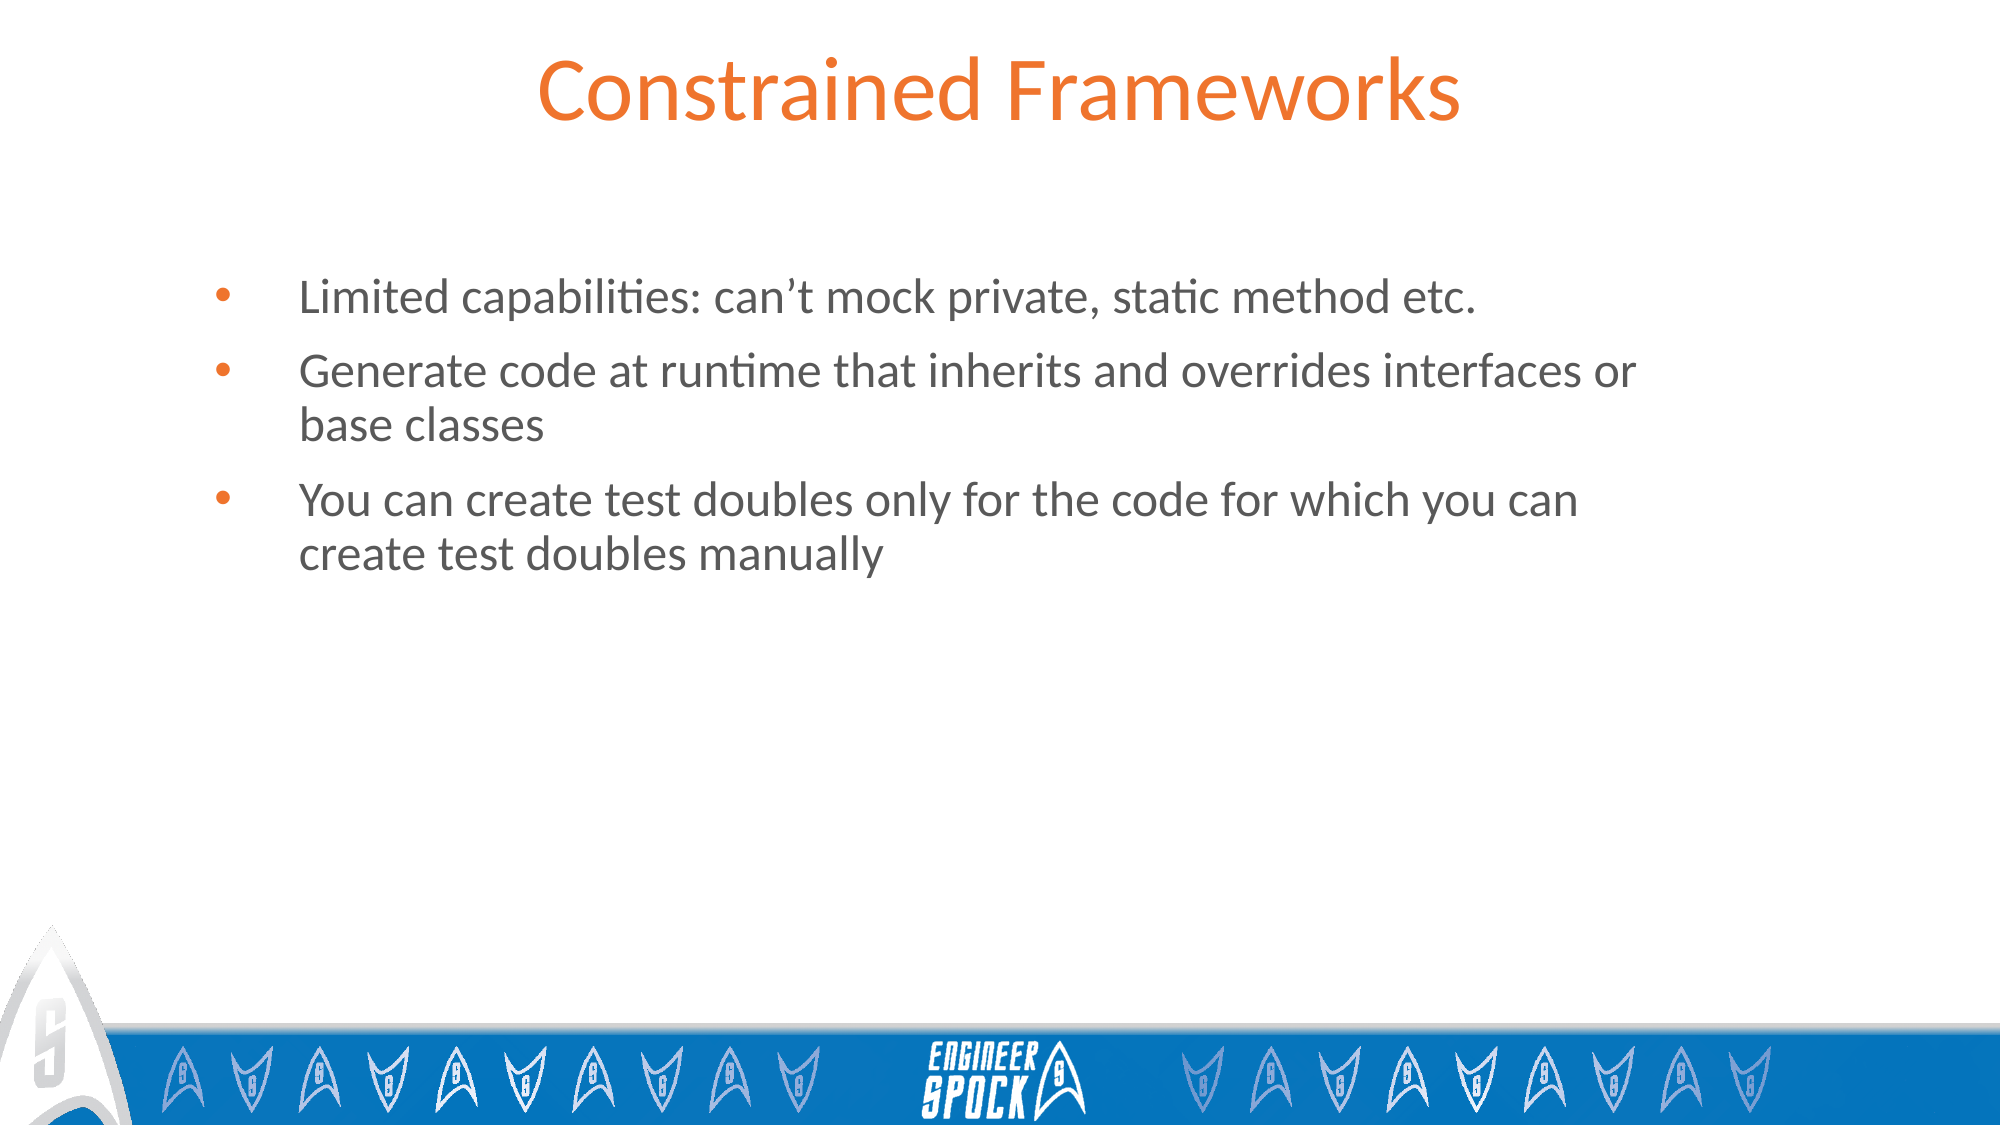

# Constrained Frameworks
Limited capabilities: can’t mock private, static method etc.
Generate code at runtime that inherits and overrides interfaces or base classes
You can create test doubles only for the code for which you can create test doubles manually